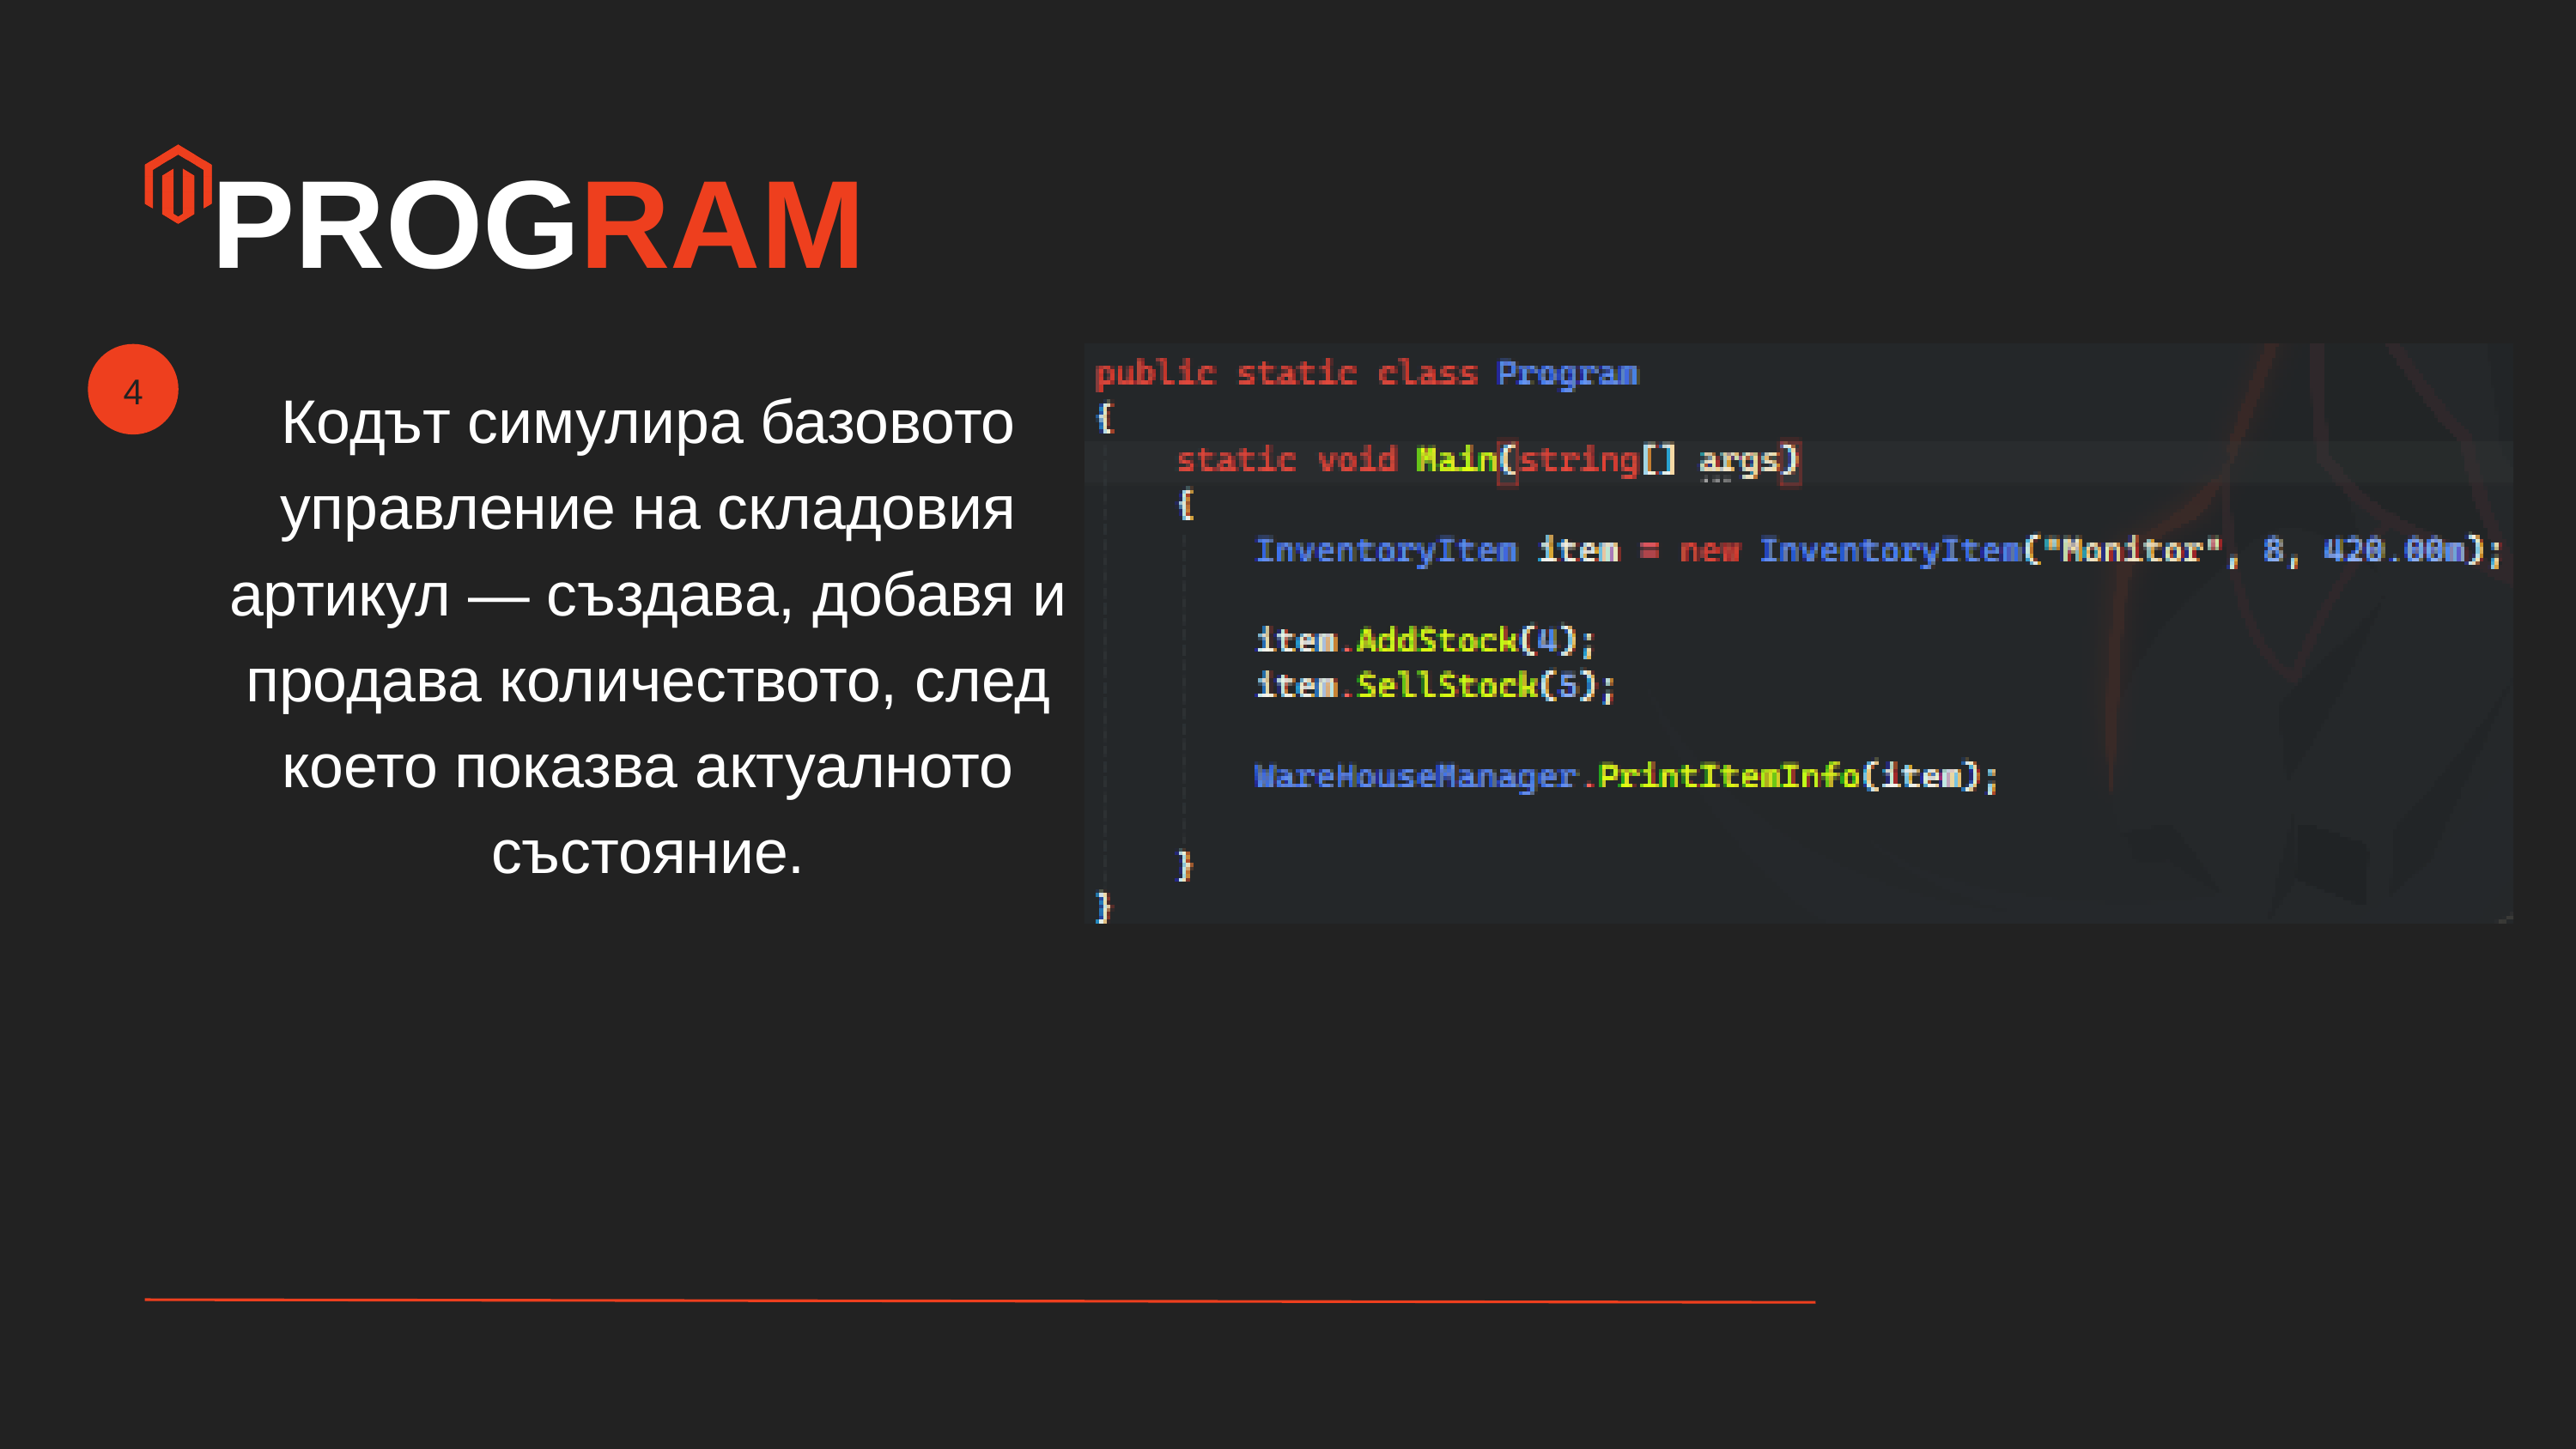

Cahaya Dewi
Teddy Yu
Ketut Susilo
Yanis Petros
PROGRAM

4

Кодът симулира базовото управление на складовия артикул — създава, добавя и продава количеството, след което показва актуалното състояние.